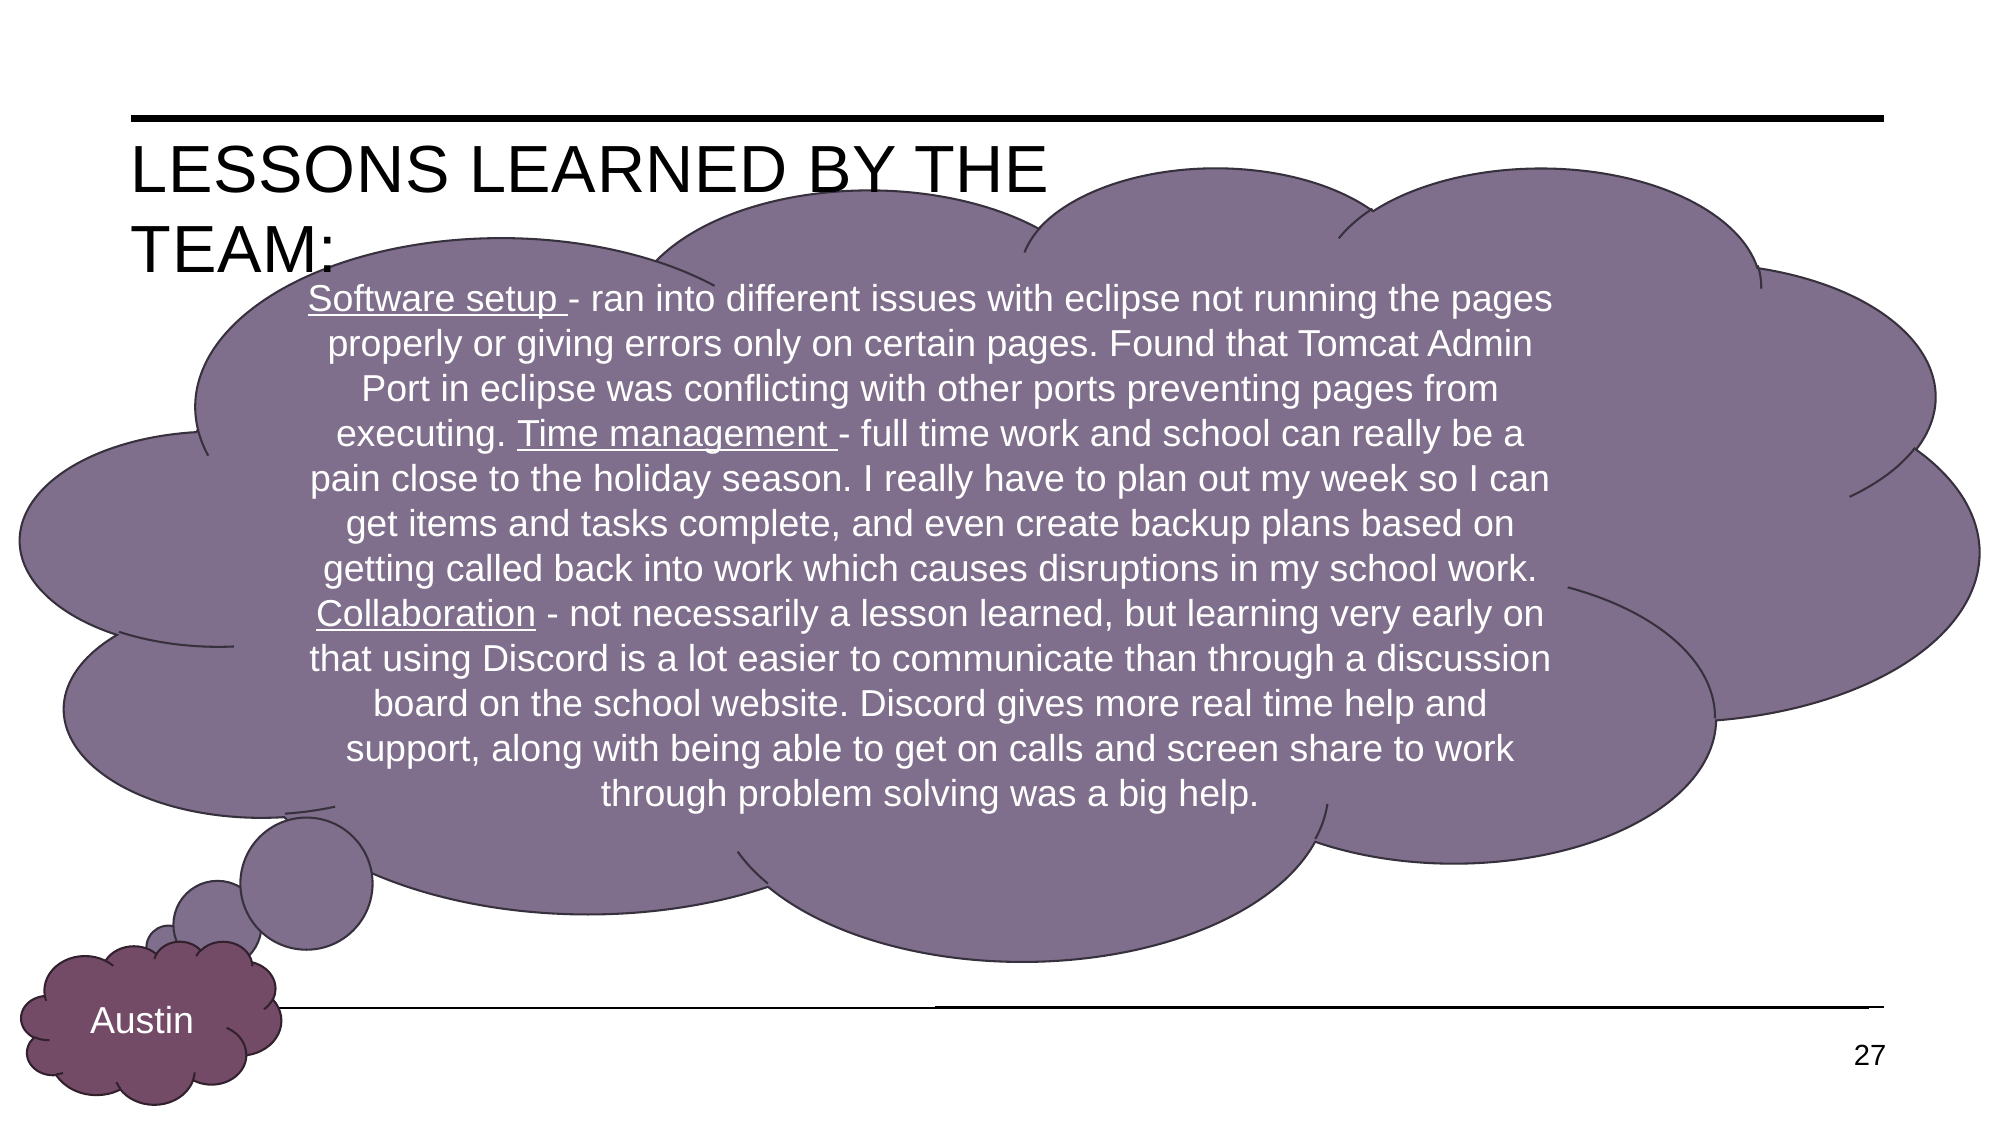

# Lessons learned by the team:
Software setup - ran into different issues with eclipse not running the pages properly or giving errors only on certain pages. Found that Tomcat Admin Port in eclipse was conflicting with other ports preventing pages from executing. Time management - full time work and school can really be a pain close to the holiday season. I really have to plan out my week so I can get items and tasks complete, and even create backup plans based on getting called back into work which causes disruptions in my school work. Collaboration - not necessarily a lesson learned, but learning very early on that using Discord is a lot easier to communicate than through a discussion board on the school website. Discord gives more real time help and support, along with being able to get on calls and screen share to work through problem solving was a big help.
Austin
27